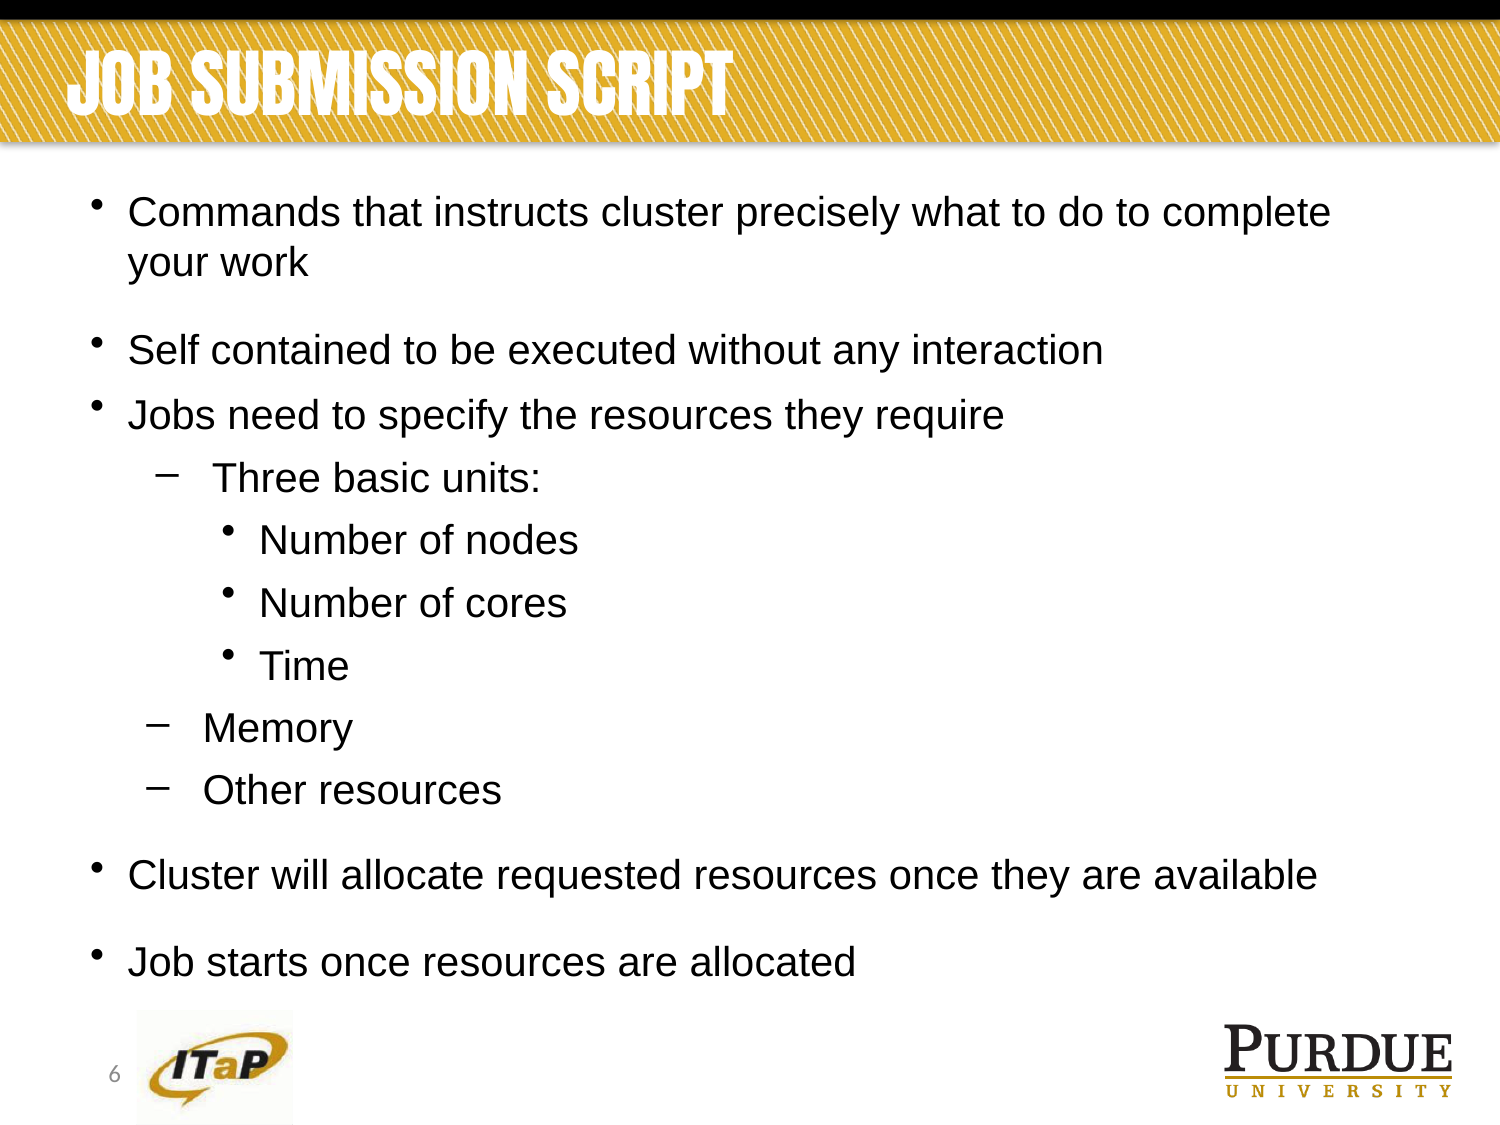

JOB SUBMISSION SCRIPT
Commands that instructs cluster precisely what to do to complete your work
Self contained to be executed without any interaction
Jobs need to specify the resources they require
Three basic units:
Number of nodes
Number of cores
Time
Memory
Other resources
Cluster will allocate requested resources once they are available
Job starts once resources are allocated

6